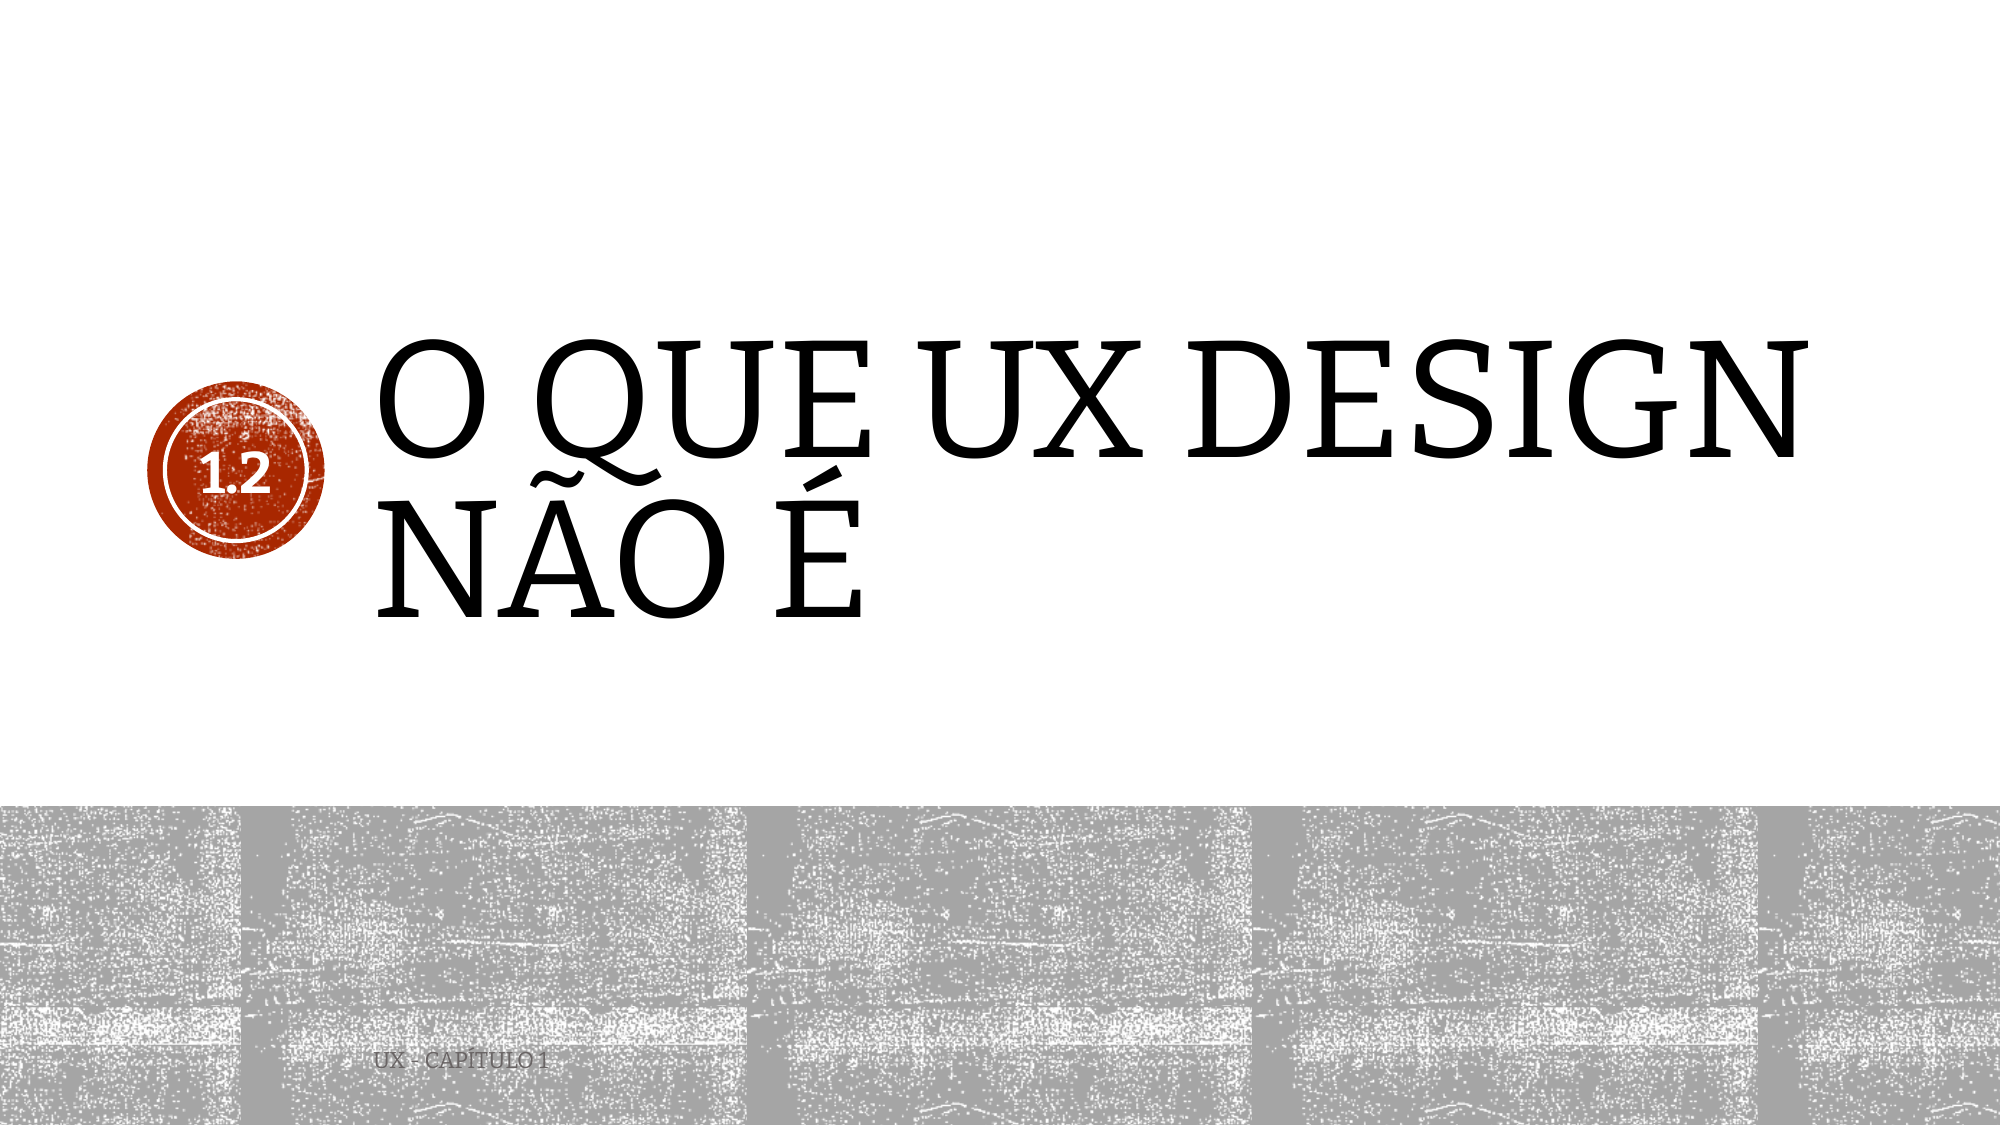

# O QUE UX DESIGN NÃO É
1.2
UX - CAPÍTULO 1